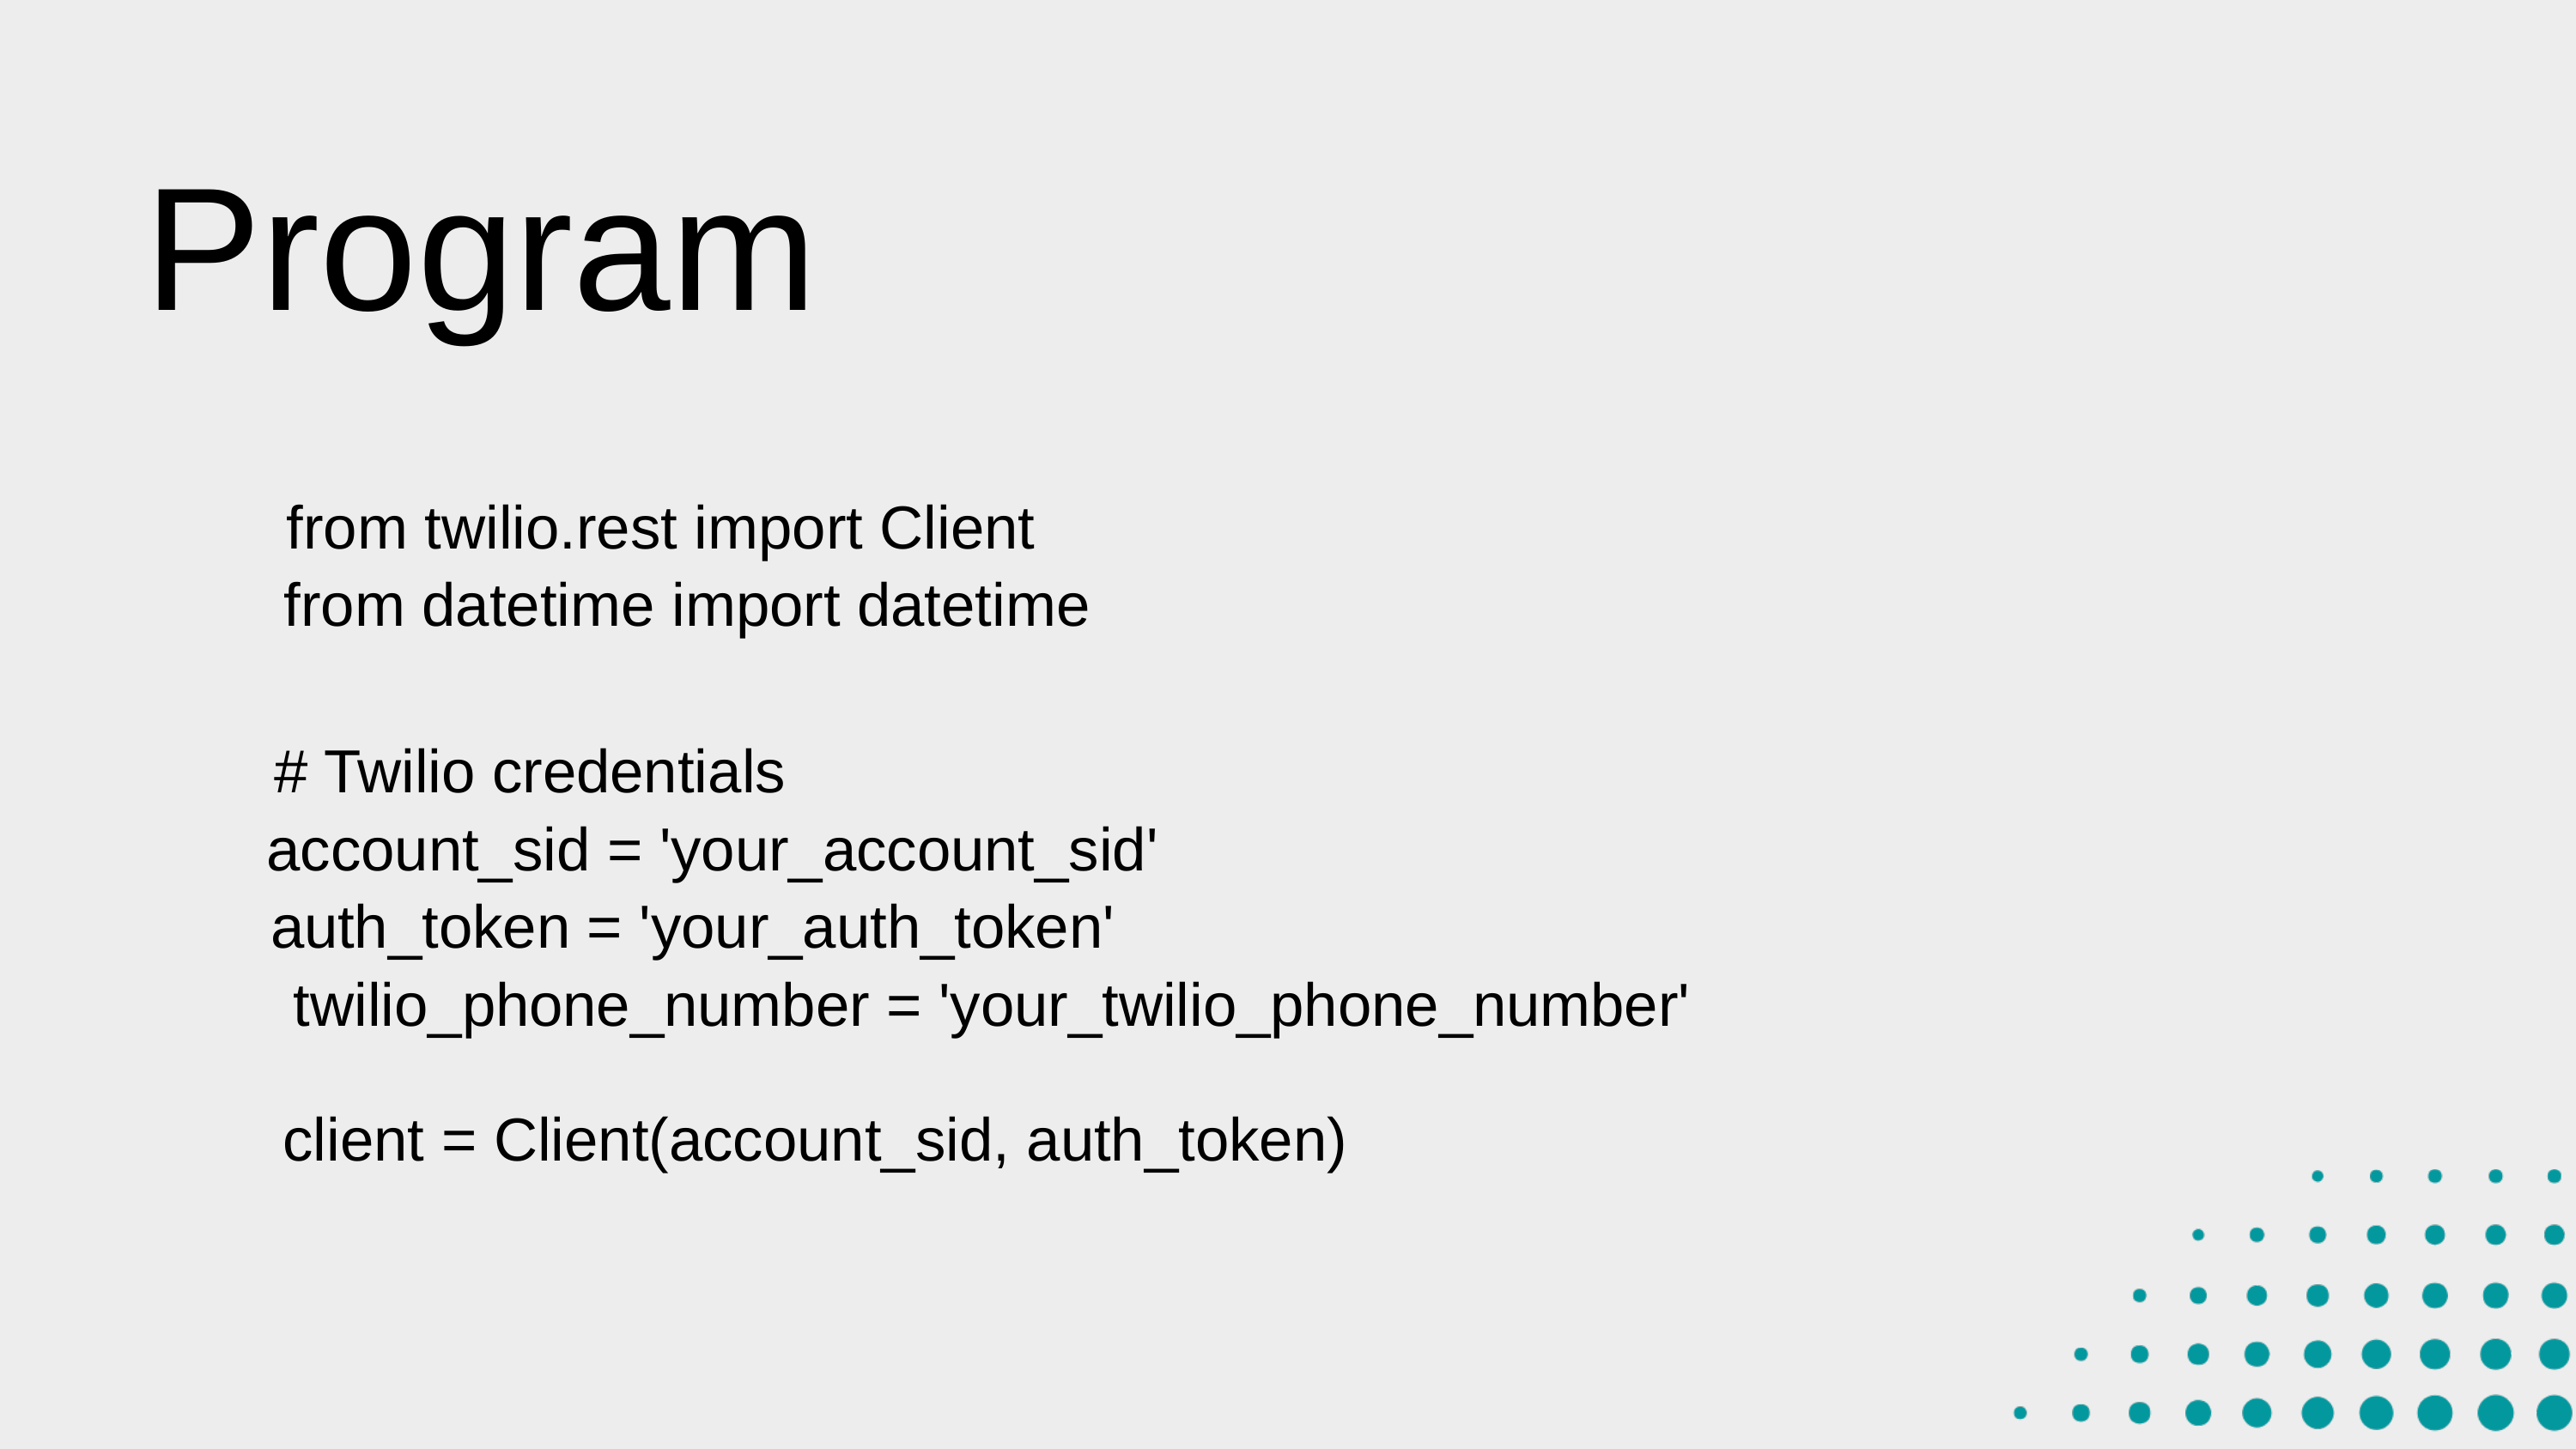

Program
from twilio.rest import Client
from datetime import datetime
# Twilio credentials
account_sid = 'your_account_sid'
auth_token = 'your_auth_token'
twilio_phone_number = 'your_twilio_phone_number'
client = Client(account_sid, auth_token)